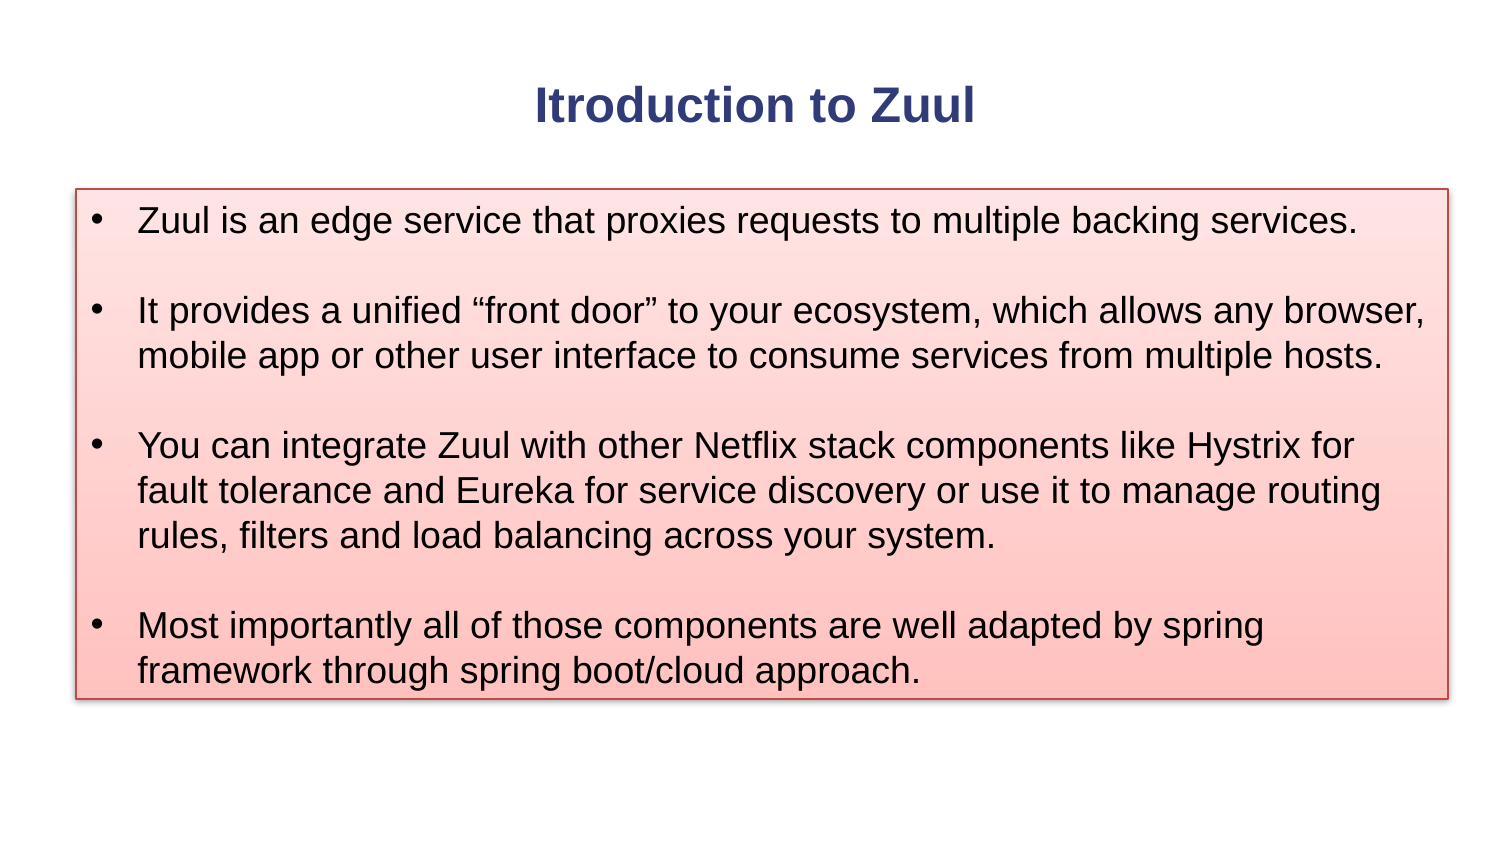

Itroduction to Zuul
Zuul is an edge service that proxies requests to multiple backing services.
It provides a unified “front door” to your ecosystem, which allows any browser, mobile app or other user interface to consume services from multiple hosts.
You can integrate Zuul with other Netflix stack components like Hystrix for fault tolerance and Eureka for service discovery or use it to manage routing rules, filters and load balancing across your system.
Most importantly all of those components are well adapted by spring framework through spring boot/cloud approach.